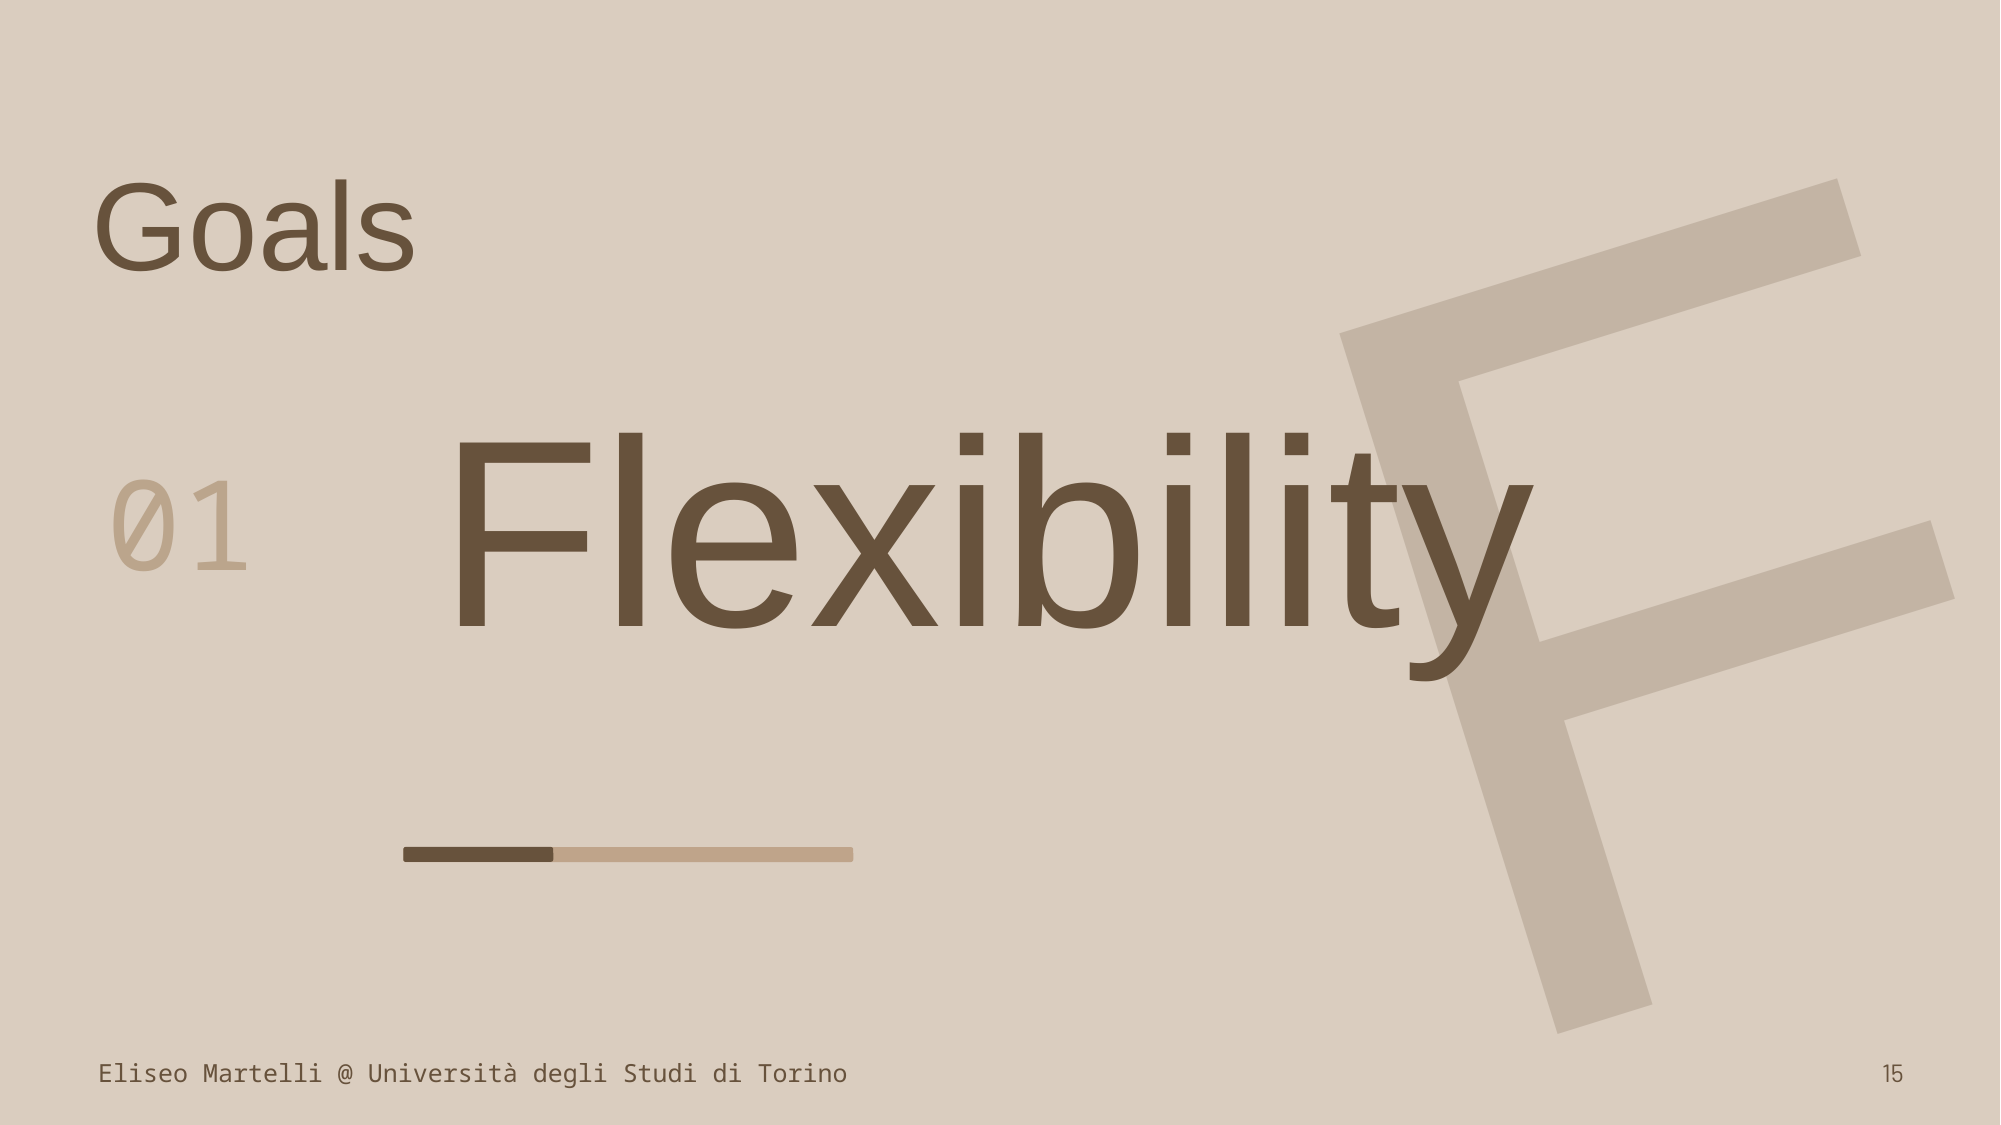

F
Goals
Flexibility
01

A
Eliseo Martelli @ Università degli Studi di Torino
15